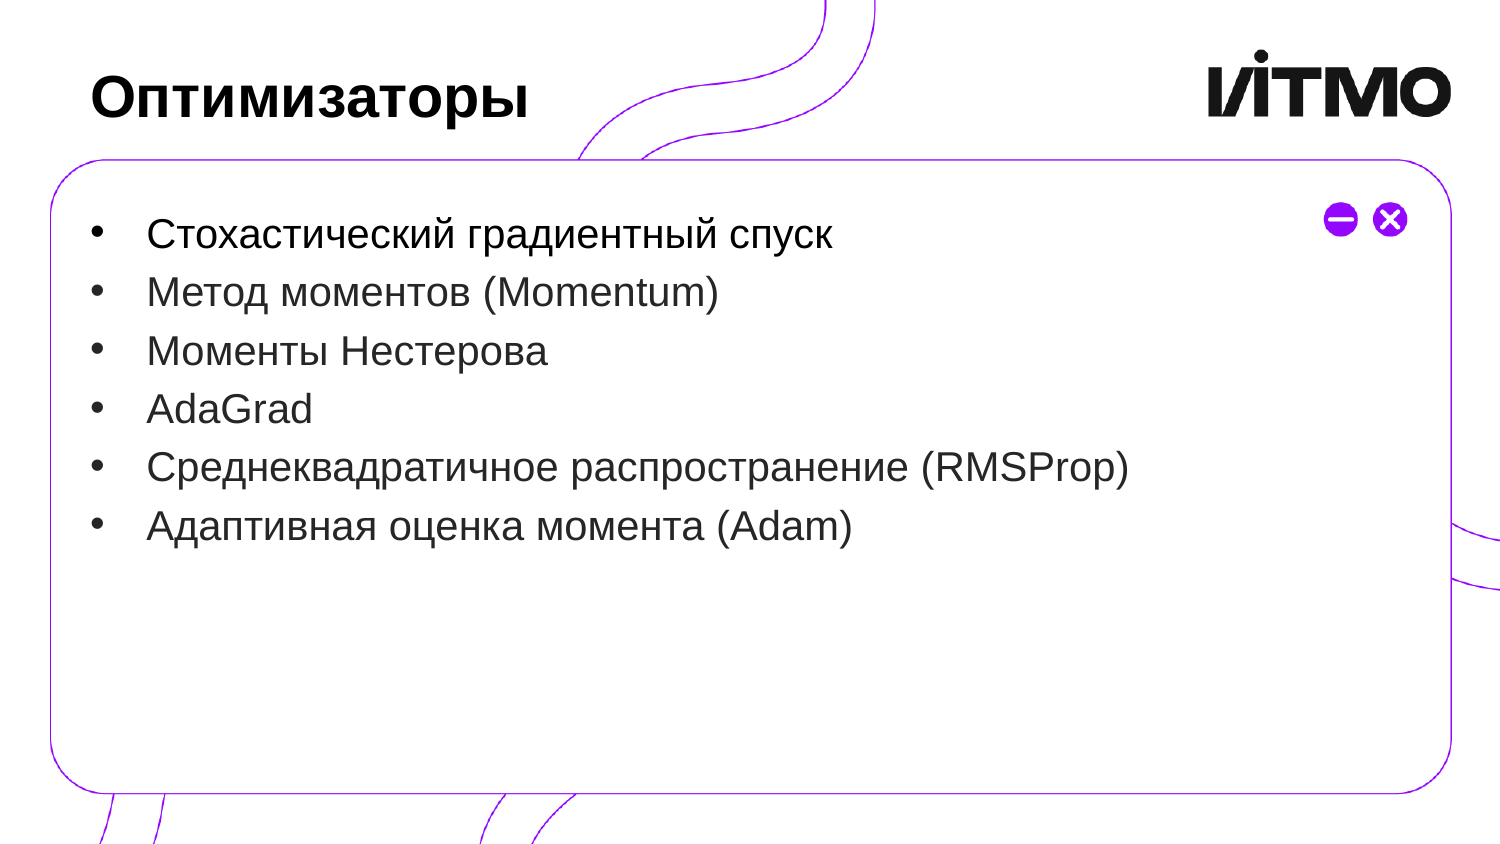

# Оптимизаторы
Стохастический градиентный спуск
Метод моментов (Momentum)
Моменты Нестерова
AdaGrad
Среднеквадратичное распространение (RMSProp)
Адаптивная оценка момента (Adam)